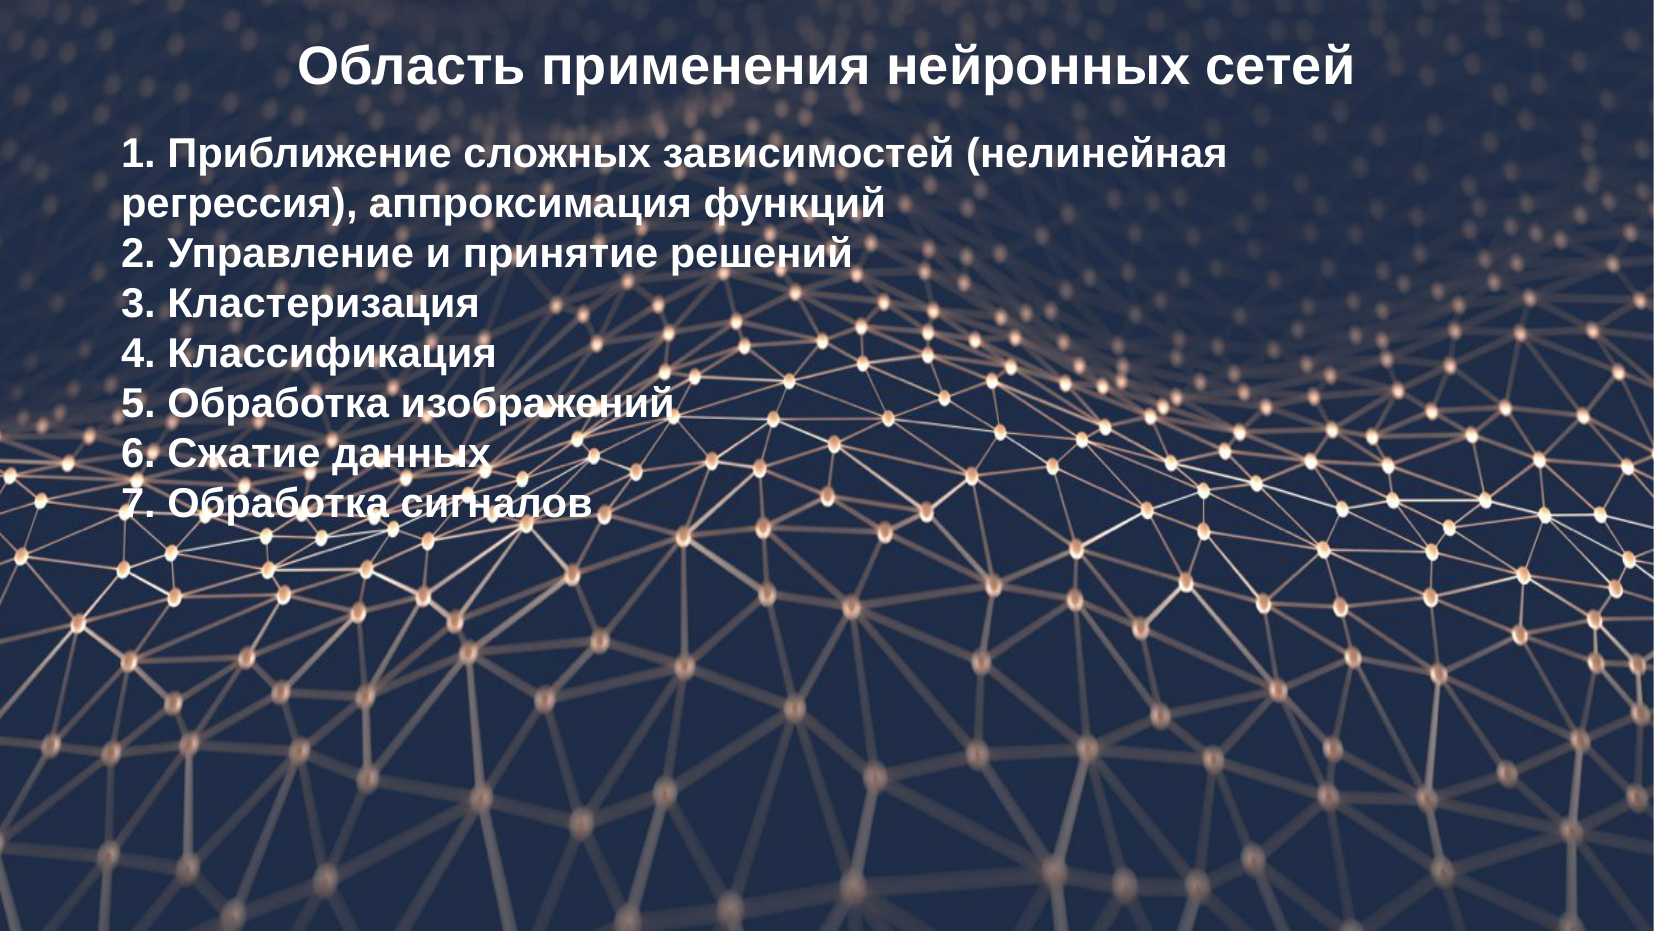

Область применения нейронных сетей
1. Приближение сложных зависимостей (нелинейная регрессия), аппроксимация функций
2. Управление и принятие решений
3. Кластеризация
4. Классификация
5. Обработка изображений
6. Сжатие данных
7. Обработка сигналов